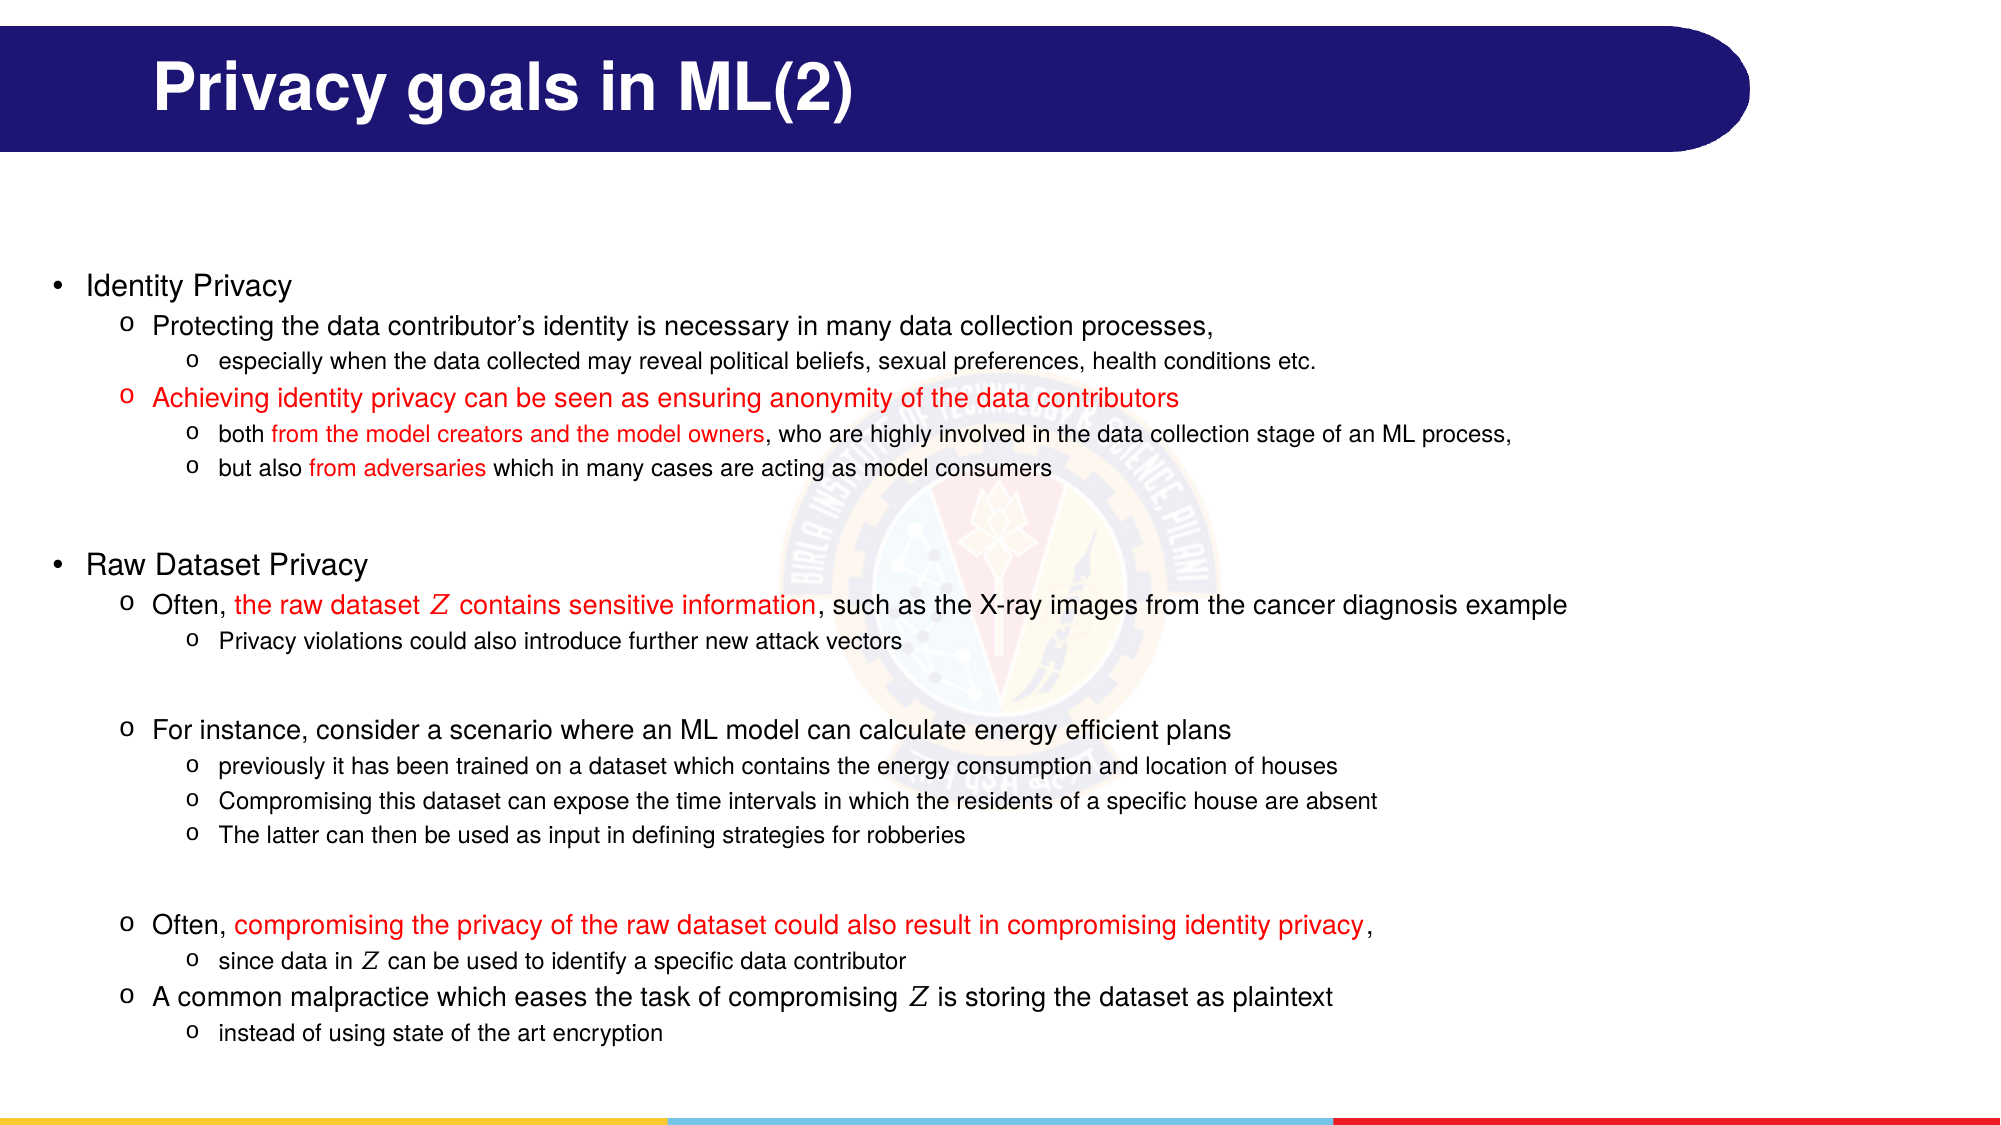

# Privacy goals in ML(2)

Identity Privacy
Protecting the data contributor’s identity is necessary in many data collection processes,
especially when the data collected may reveal political beliefs, sexual preferences, health conditions etc.
Achieving identity privacy can be seen as ensuring anonymity of the data contributors
both from the model creators and the model owners, who are highly involved in the data collection stage of an ML process,
but also from adversaries which in many cases are acting as model consumers

Raw Dataset Privacy
Often, the raw dataset 𝑍 contains sensitive information, such as the X-ray images from the cancer diagnosis example
Privacy violations could also introduce further new attack vectors

For instance, consider a scenario where an ML model can calculate energy efficient plans
previously it has been trained on a dataset which contains the energy consumption and location of houses
Compromising this dataset can expose the time intervals in which the residents of a specific house are absent
The latter can then be used as input in defining strategies for robberies

Often, compromising the privacy of the raw dataset could also result in compromising identity privacy,
since data in 𝑍 can be used to identify a specific data contributor
A common malpractice which eases the task of compromising 𝑍 is storing the dataset as plaintext
instead of using state of the art encryption